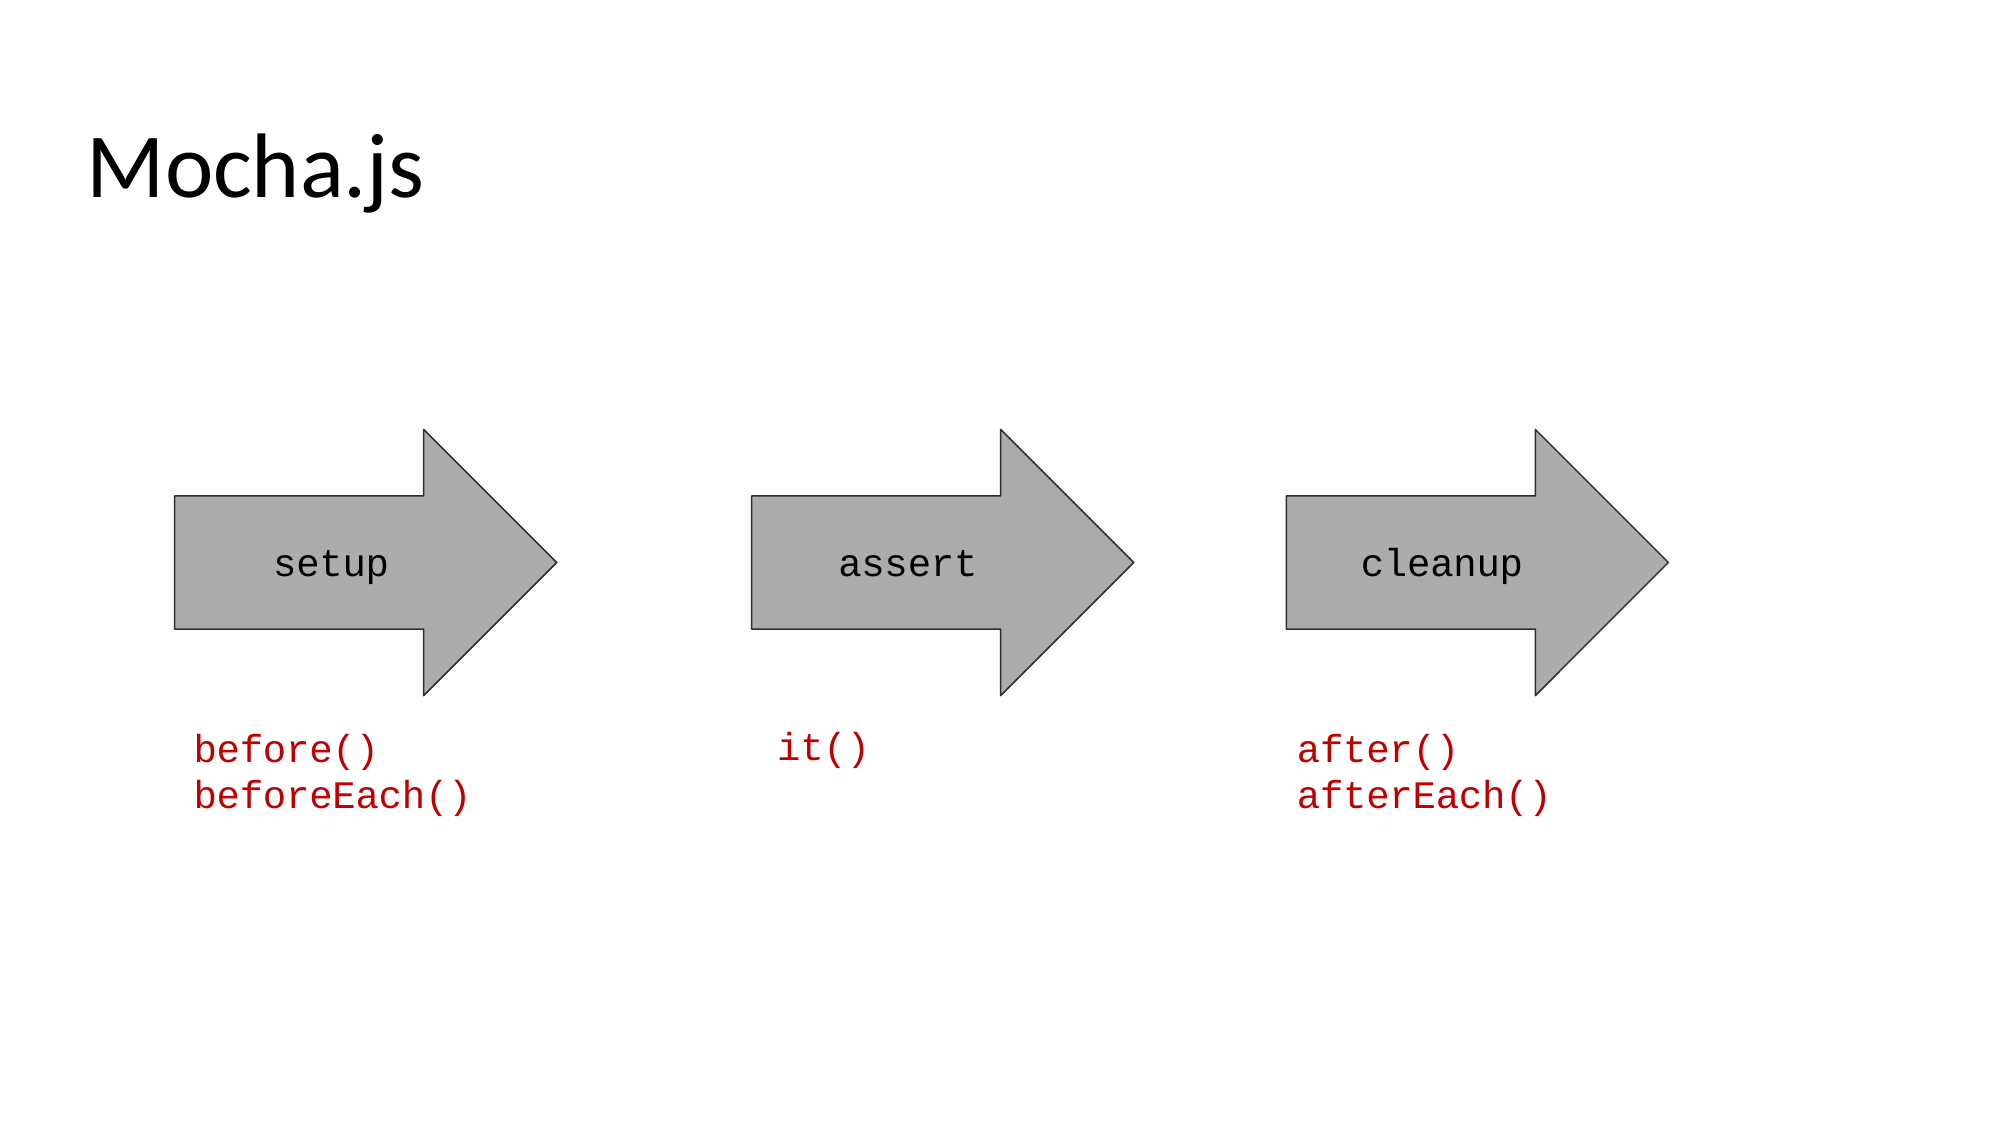

# Mocha.js

setup
assert
cleanup
before()  beforeEach()
it()
after()  afterEach()